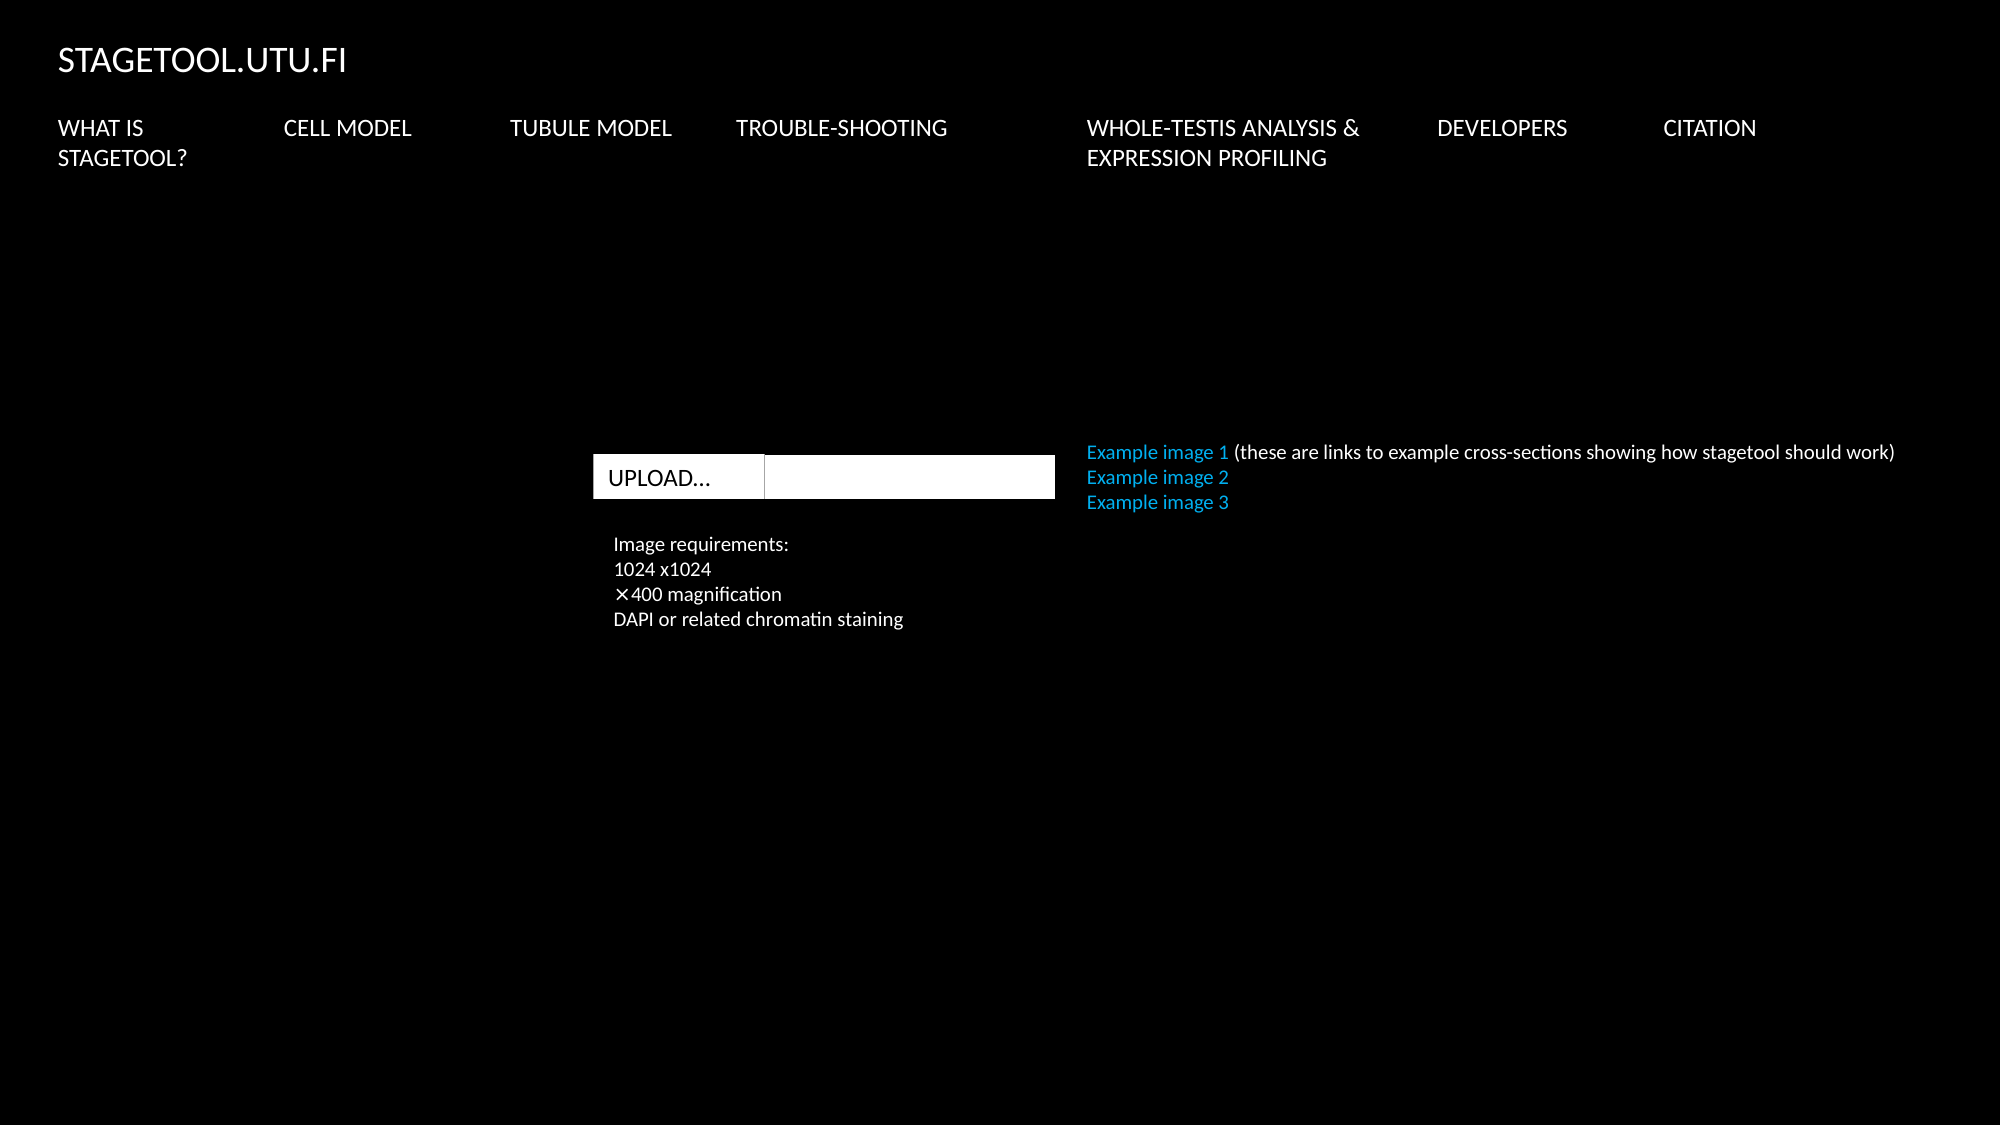

STAGETOOL.UTU.FI
WHAT IS STAGETOOL?
CELL MODEL
TUBULE MODEL
TROUBLE-SHOOTING
WHOLE-TESTIS ANALYSIS & EXPRESSION PROFILING
DEVELOPERS
CITATION
Example image 1 (these are links to example cross-sections showing how stagetool should work)
Example image 2
Example image 3
UPLOAD…

Image requirements:
1024 x1024
⨯400 magnification
DAPI or related chromatin staining